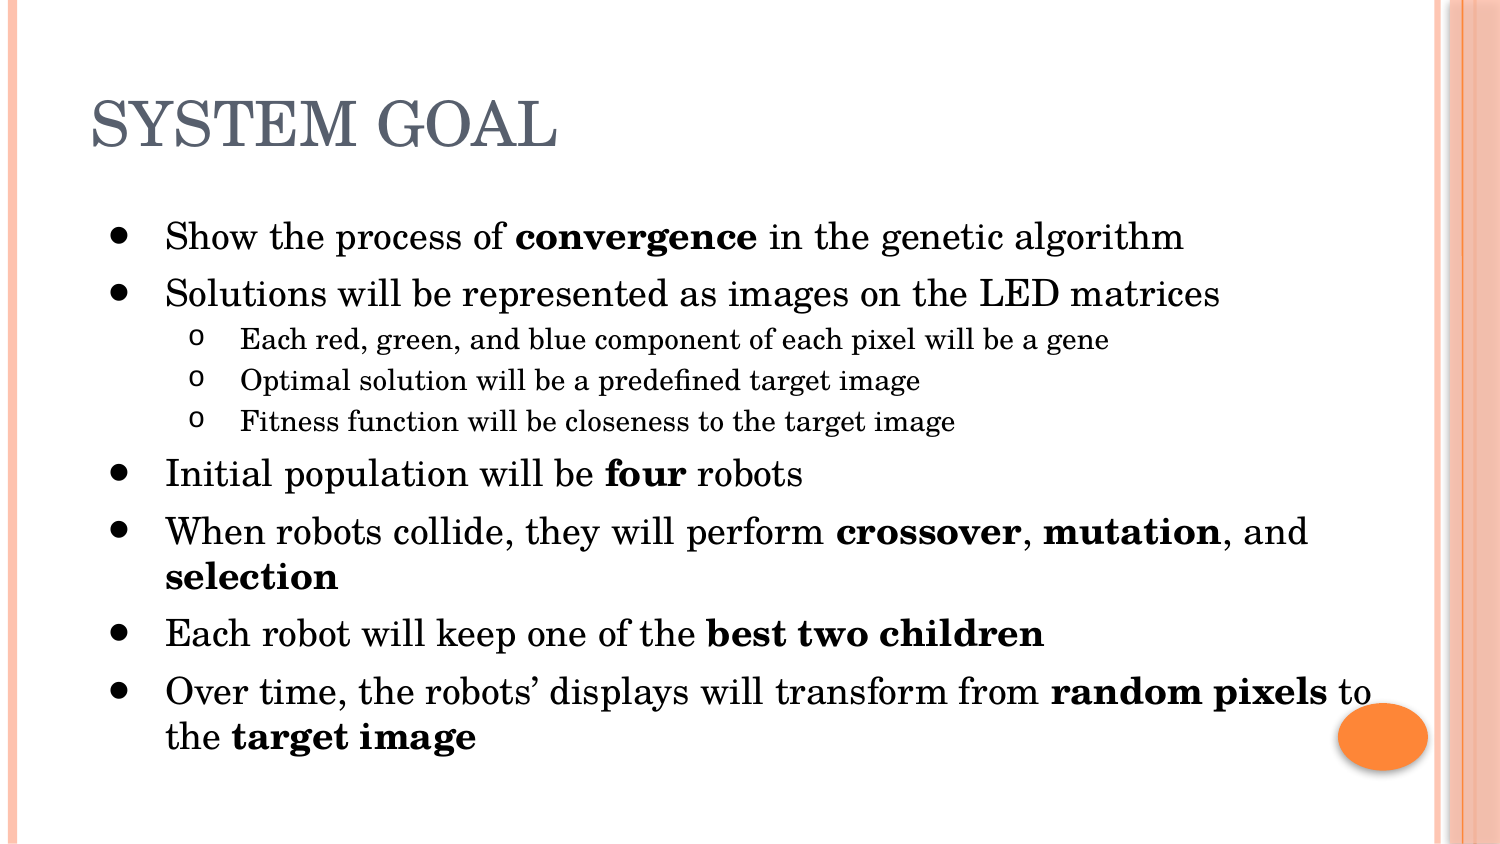

# System Goal
Show the process of convergence in the genetic algorithm
Solutions will be represented as images on the LED matrices
Each red, green, and blue component of each pixel will be a gene
Optimal solution will be a predefined target image
Fitness function will be closeness to the target image
Initial population will be four robots
When robots collide, they will perform crossover, mutation, and selection
Each robot will keep one of the best two children
Over time, the robots’ displays will transform from random pixels to the target image